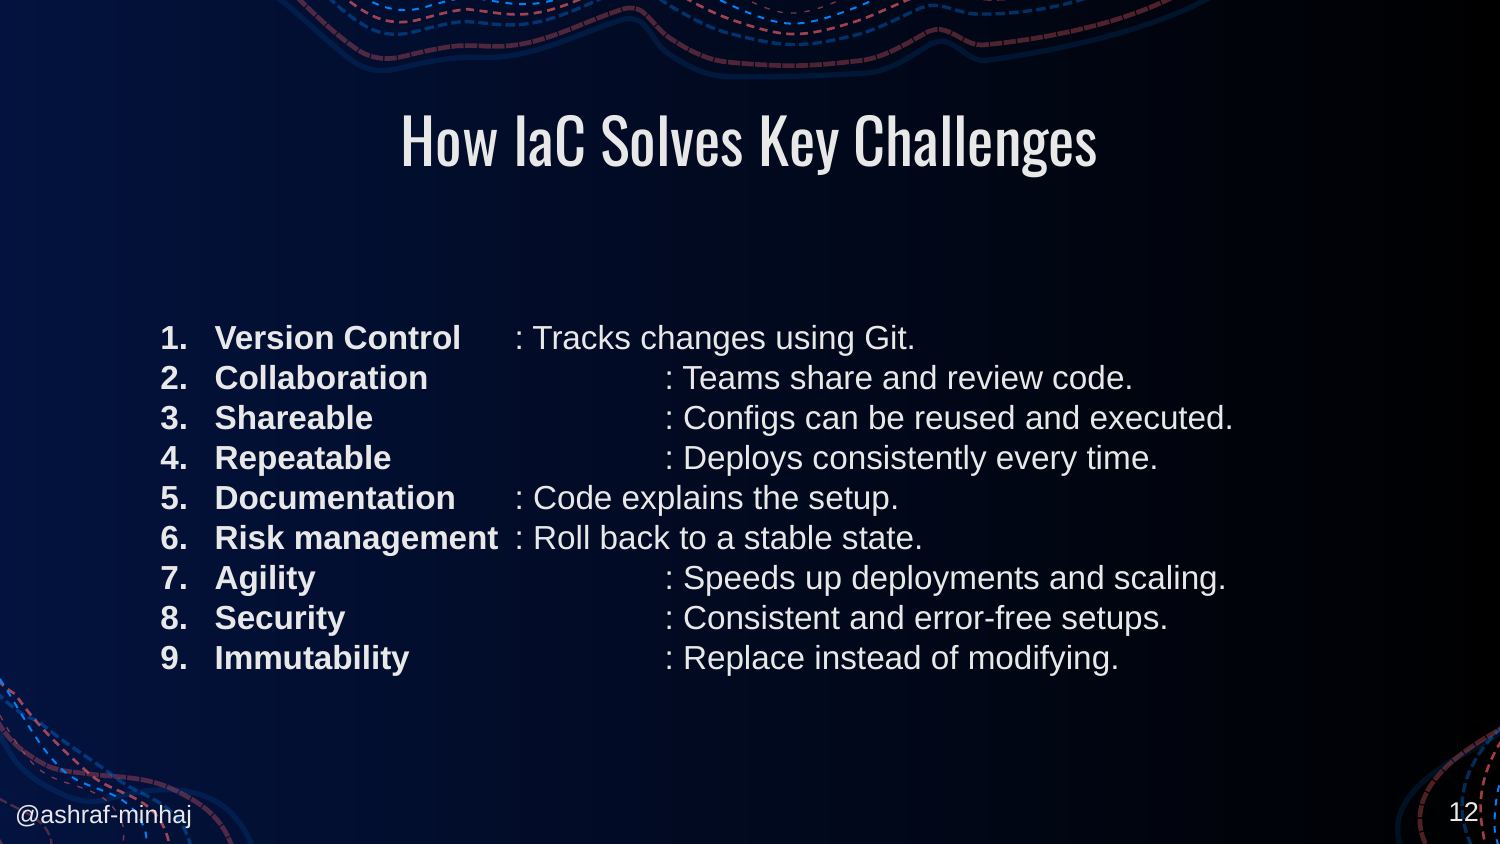

# How IaC Solves Key Challenges

Version Control	: Tracks changes using Git.
Collaboration		: Teams share and review code.
Shareable		: Configs can be reused and executed.
Repeatable		: Deploys consistently every time.
Documentation	: Code explains the setup.
Risk management	: Roll back to a stable state.
Agility			: Speeds up deployments and scaling.
Security			: Consistent and error-free setups.
Immutability		: Replace instead of modifying.

12
@ashraf-minhaj